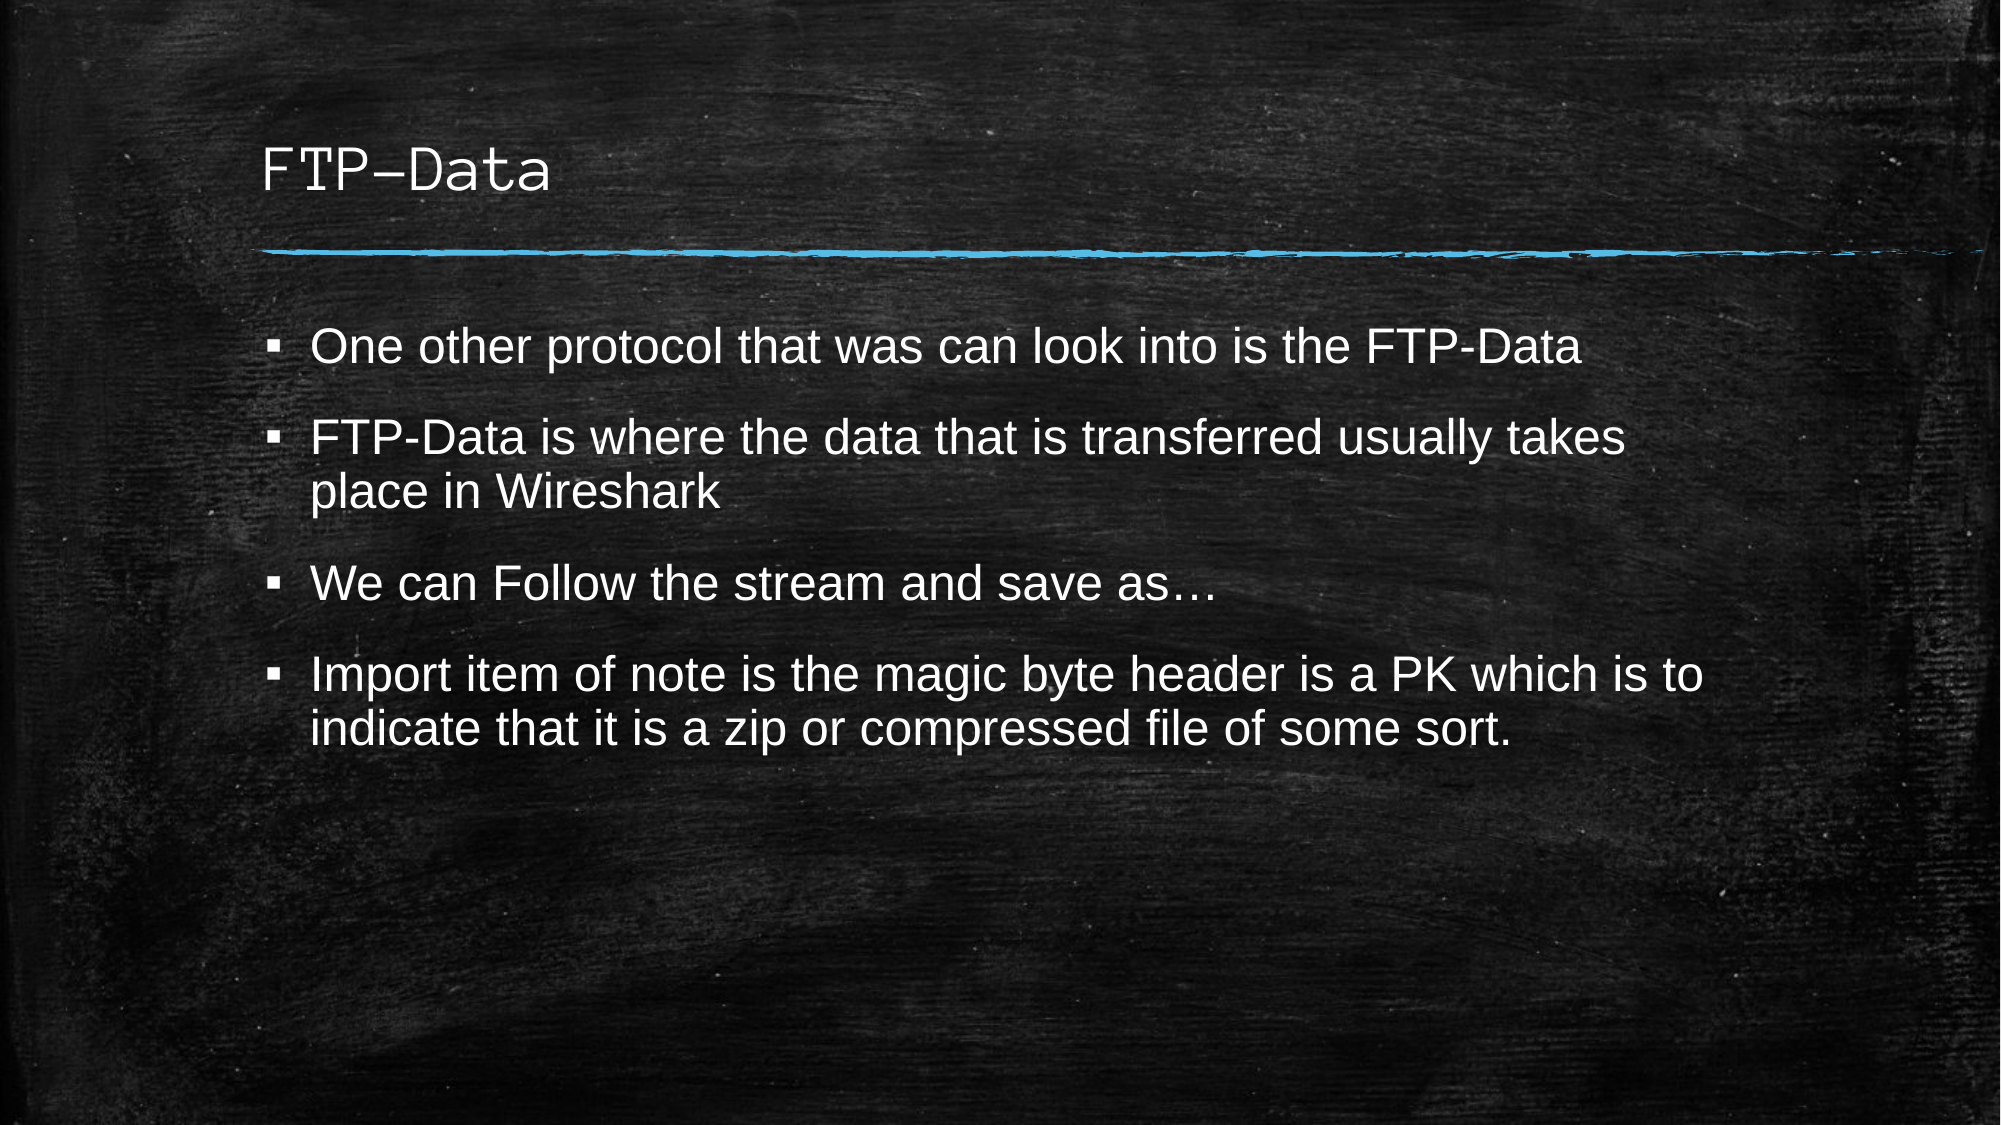

# FTP-Data
One other protocol that was can look into is the FTP-Data
FTP-Data is where the data that is transferred usually takes place in Wireshark
We can Follow the stream and save as…
Import item of note is the magic byte header is a PK which is to indicate that it is a zip or compressed file of some sort.